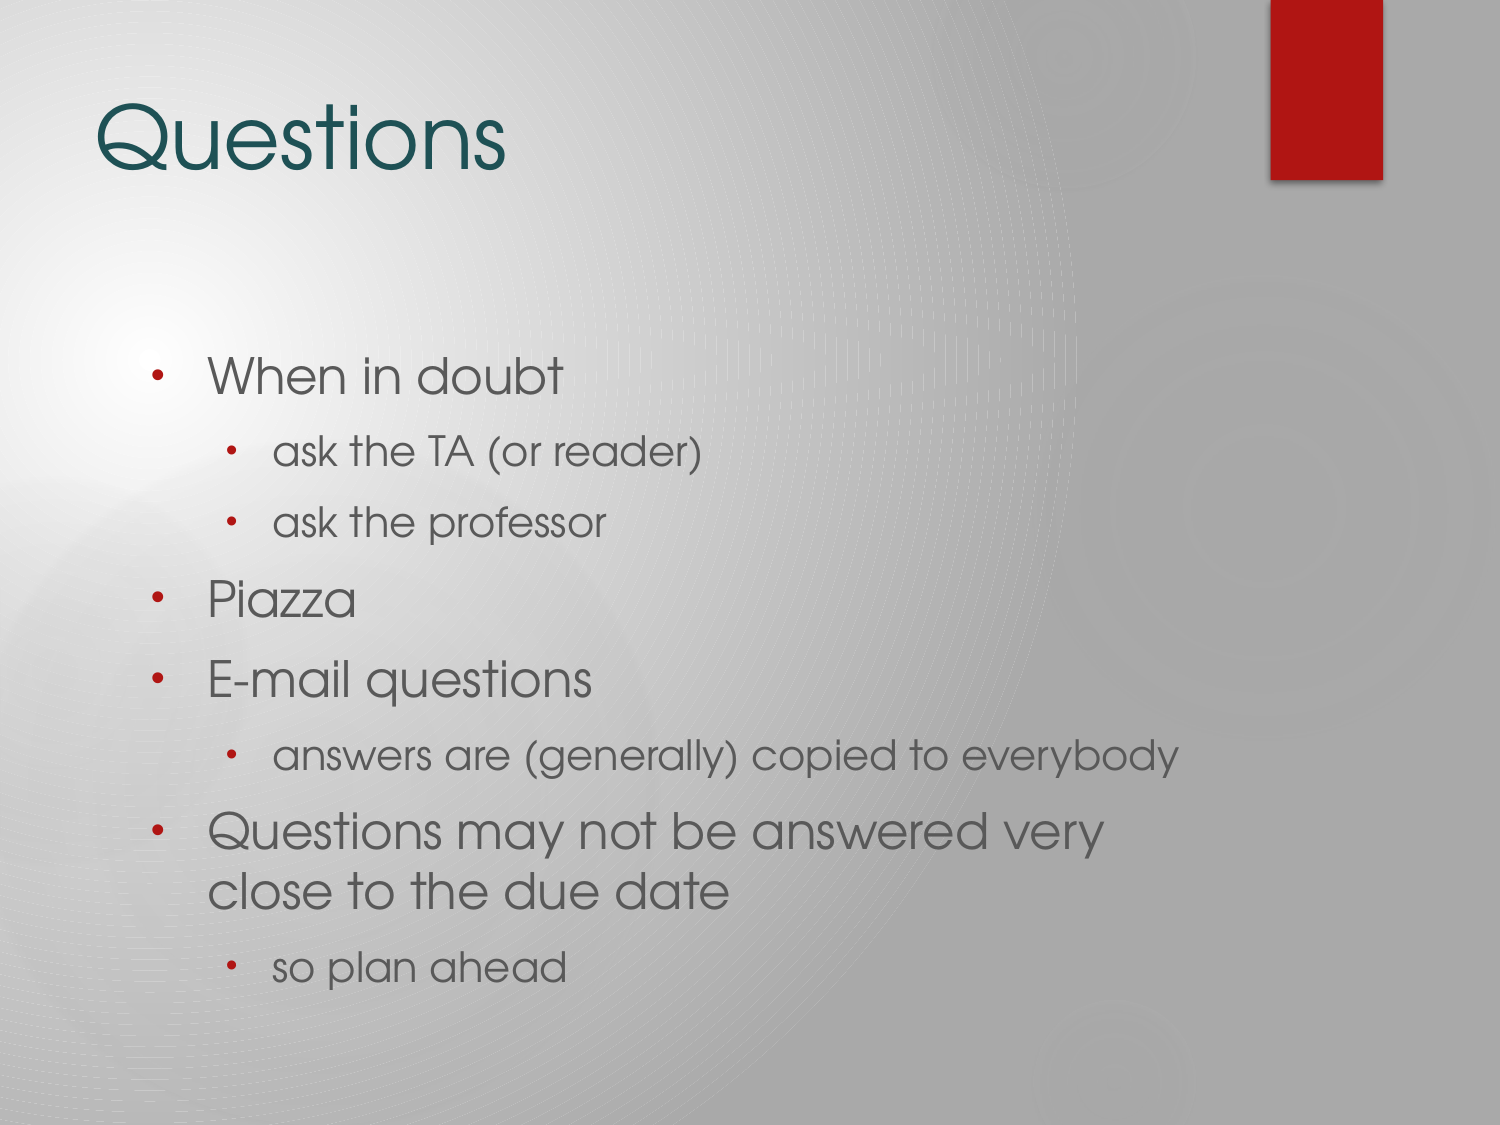

# Questions
When in doubt
ask the TA (or reader)
ask the professor
Piazza
E-mail questions
answers are (generally) copied to everybody
Questions may not be answered very close to the due date
so plan ahead